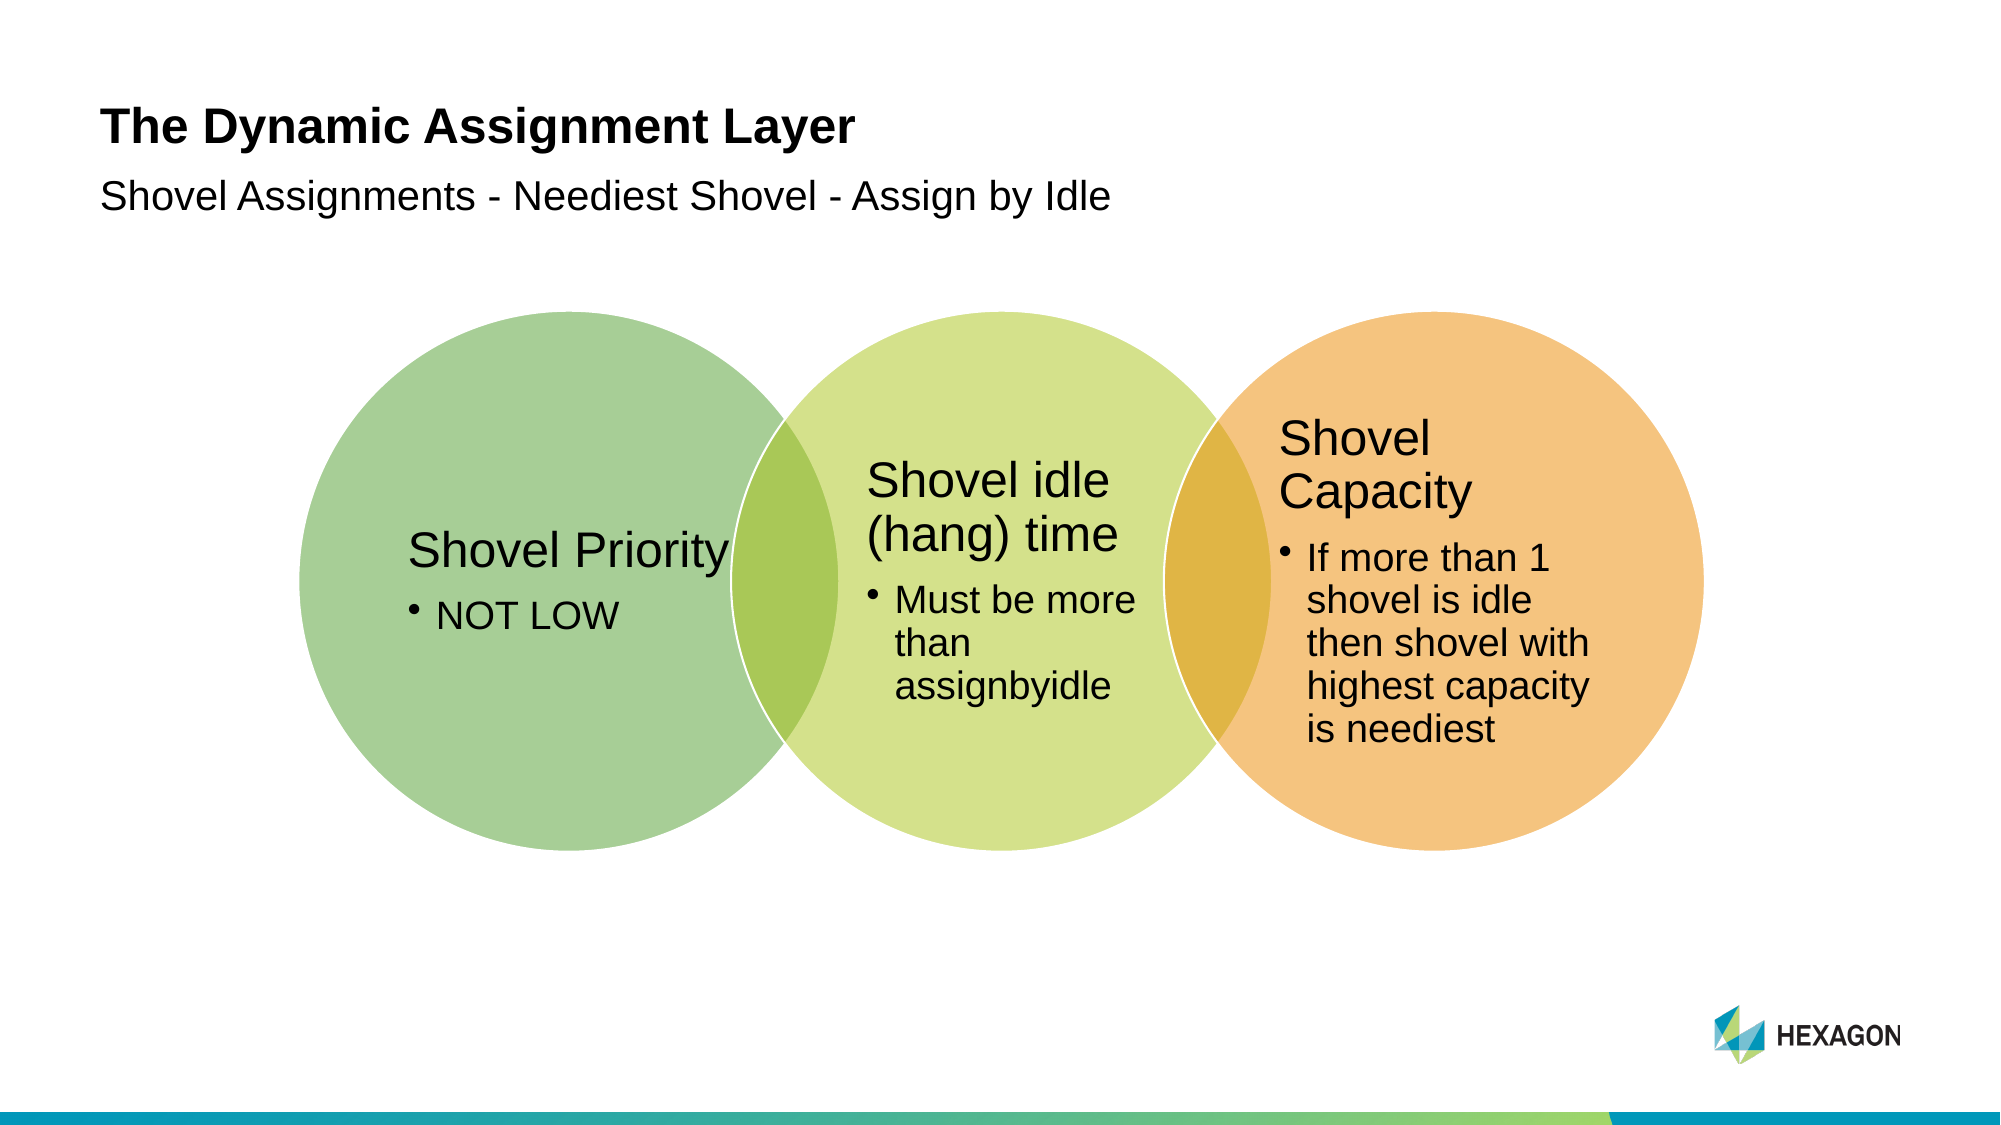

# The Dynamic Assignment Layer
Shovel Assignments - Neediest Shovel - Assign by Idle
Shovel Priority
NOT LOW
Shovel idle (hang) time
Must be more than assignbyidle
Shovel Capacity
If more than 1 shovel is idle then shovel with highest capacity is neediest